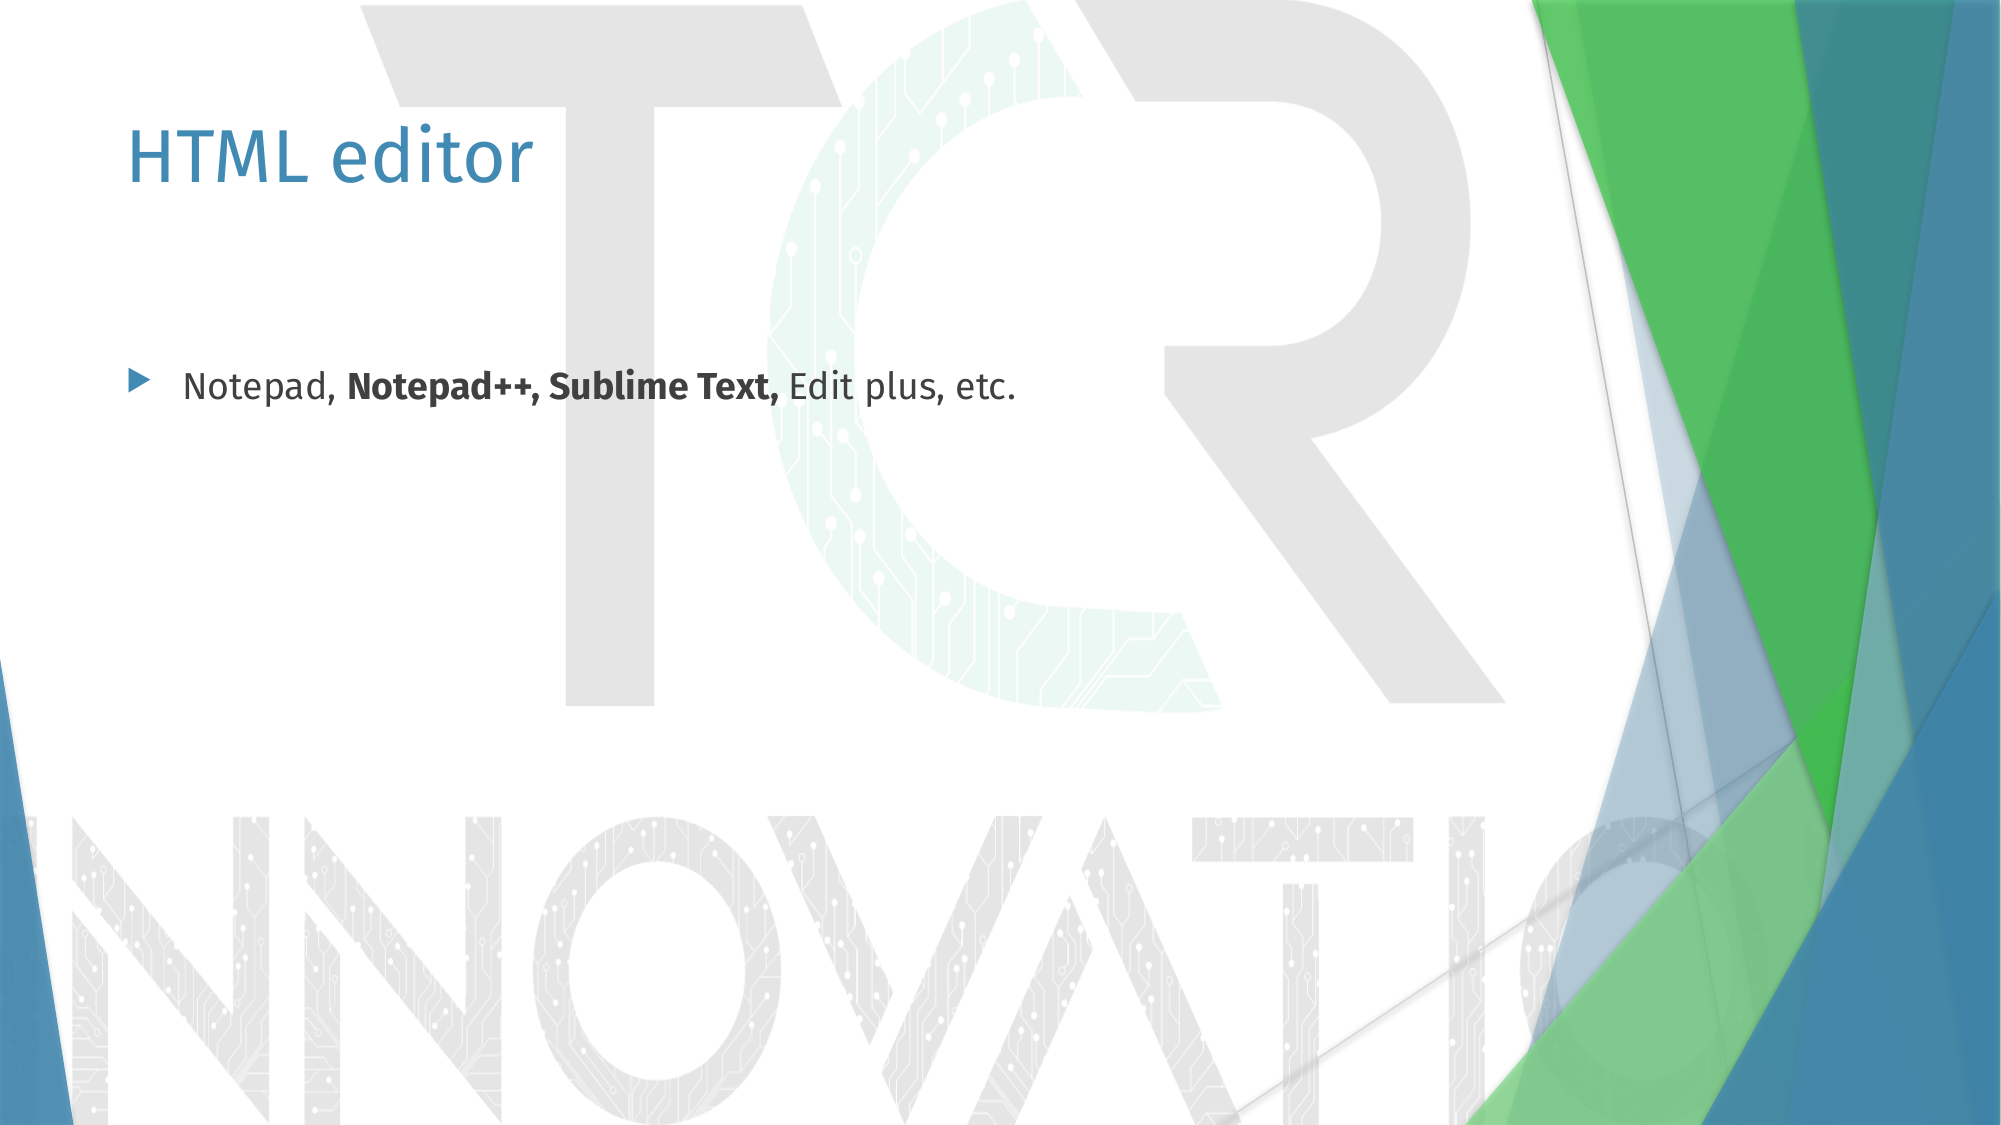

# HTML editor
Notepad, Notepad++, Sublime Text, Edit plus, etc.